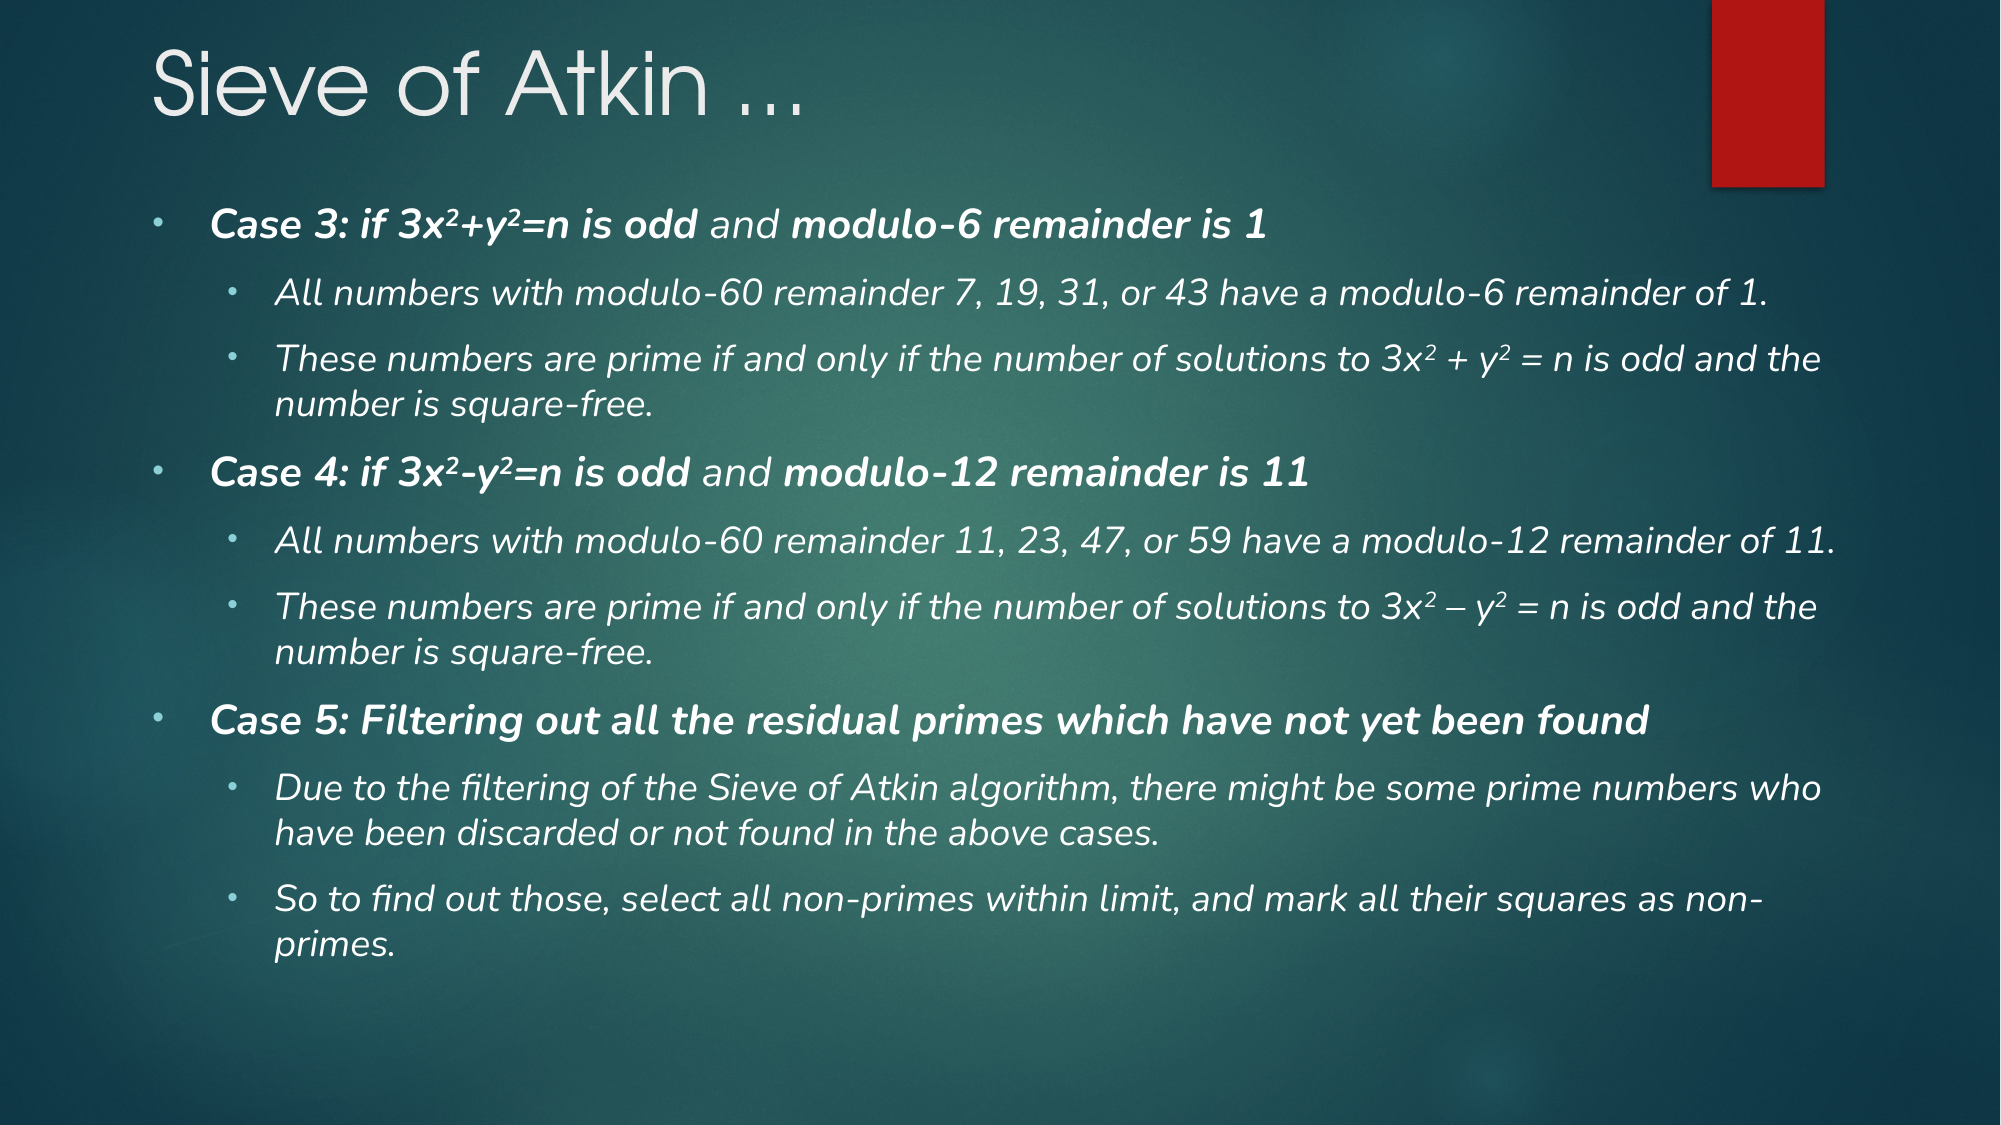

# Sieve of Atkin …
Case 3: if 3x2+y2=n is odd and modulo-6 remainder is 1
All numbers with modulo-60 remainder 7, 19, 31, or 43 have a modulo-6 remainder of 1.
These numbers are prime if and only if the number of solutions to 3x2 + y2 = n is odd and the number is square-free.
Case 4: if 3x2-y2=n is odd and modulo-12 remainder is 11
All numbers with modulo-60 remainder 11, 23, 47, or 59 have a modulo-12 remainder of 11.
These numbers are prime if and only if the number of solutions to 3x2 – y2 = n is odd and the number is square-free.
Case 5: Filtering out all the residual primes which have not yet been found
Due to the filtering of the Sieve of Atkin algorithm, there might be some prime numbers who have been discarded or not found in the above cases.
So to find out those, select all non-primes within limit, and mark all their squares as non-primes.